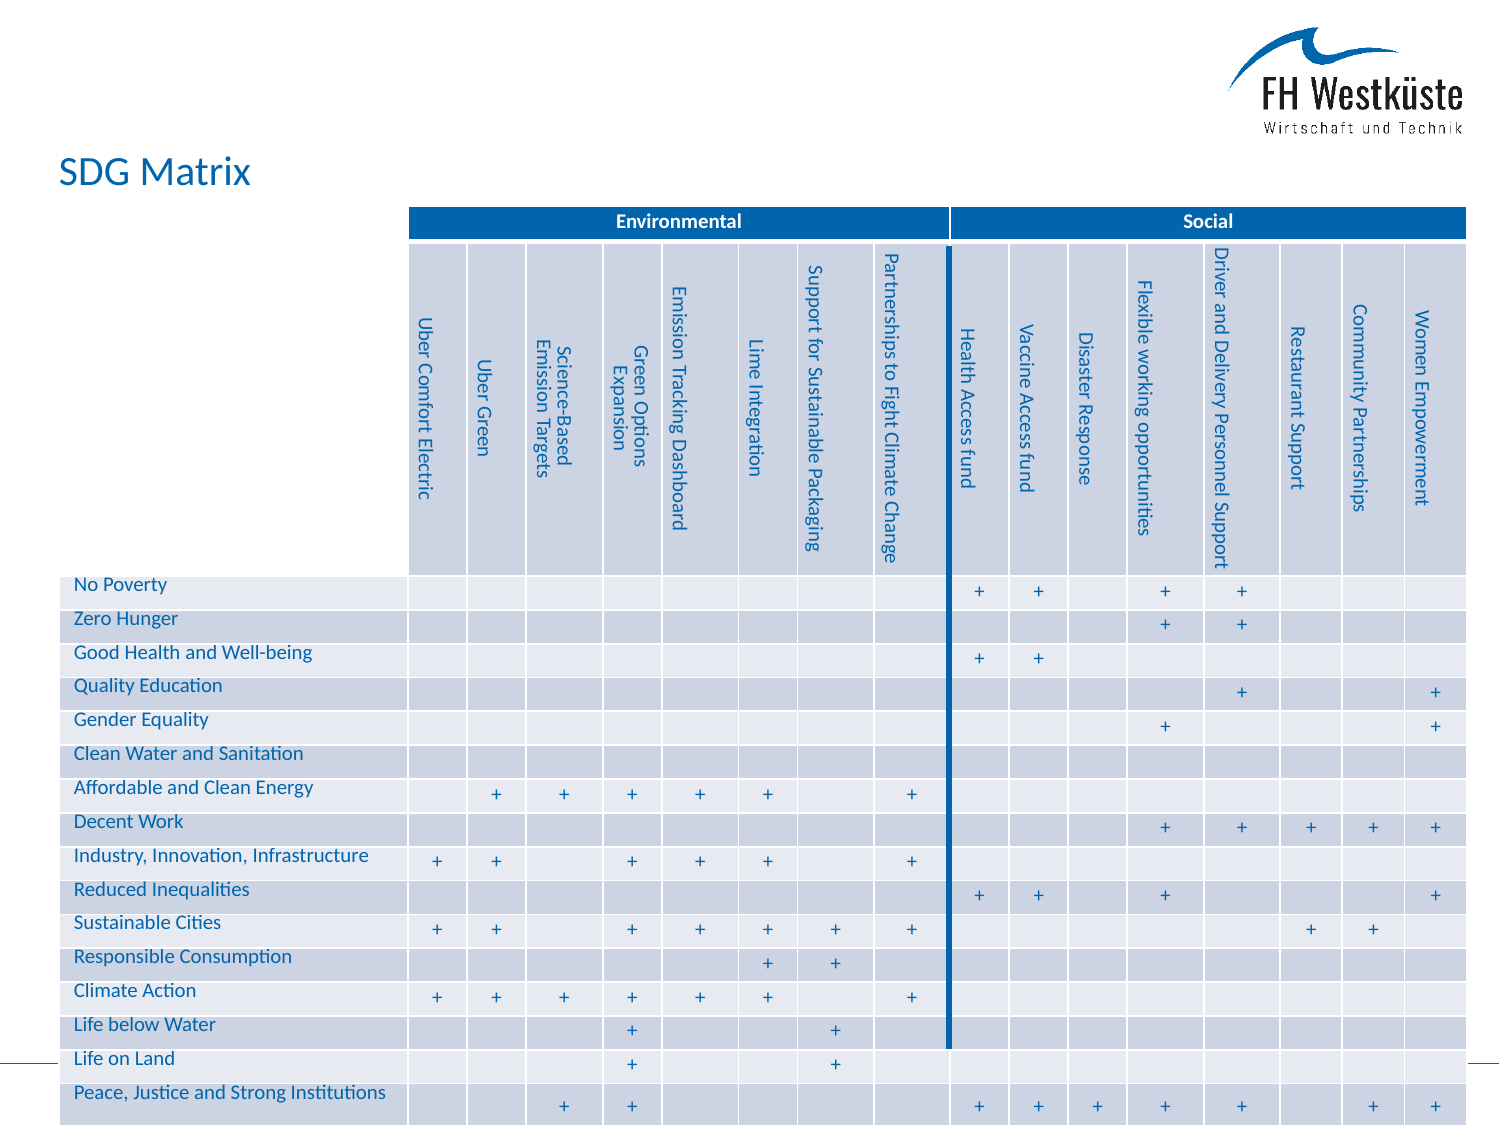

SDG Matrix
|  | Environmental |  |  |  |  |  |  |  | Social |  |  |  |  |  |  |  |
| --- | --- | --- | --- | --- | --- | --- | --- | --- | --- | --- | --- | --- | --- | --- | --- | --- |
|  | Uber Comfort Electric | Uber Green | Science-Based Emission Targets | Green Options Expansion | Emission Tracking Dashboard | Lime Integration | Support for Sustainable Packaging | Partnerships to Fight Climate Change | Health Access fund | Vaccine Access fund | Disaster Response | Flexible working opportunities | Driver and Delivery Personnel Support | Restaurant Support | Community Partnerships | Women Empowerment |
| No Poverty |  |  |  |  |  |  |  |  | + | + |  | + | + |  |  |  |
| Zero Hunger |  |  |  |  |  |  |  |  |  |  |  | + | + |  |  |  |
| Good Health and Well-being |  |  |  |  |  |  |  |  | + | + |  |  |  |  |  |  |
| Quality Education |  |  |  |  |  |  |  |  |  |  |  |  | + |  |  | + |
| Gender Equality |  |  |  |  |  |  |  |  |  |  |  | + |  |  |  | + |
| Clean Water and Sanitation |  |  |  |  |  |  |  |  |  |  |  |  |  |  |  |  |
| Affordable and Clean Energy |  | + | + | + | + | + |  | + |  |  |  |  |  |  |  |  |
| Decent Work |  |  |  |  |  |  |  |  |  |  |  | + | + | + | + | + |
| Industry, Innovation, Infrastructure | + | + |  | + | + | + |  | + |  |  |  |  |  |  |  |  |
| Reduced Inequalities |  |  |  |  |  |  |  |  | + | + |  | + |  |  |  | + |
| Sustainable Cities | + | + |  | + | + | + | + | + |  |  |  |  |  | + | + |  |
| Responsible Consumption |  |  |  |  |  | + | + |  |  |  |  |  |  |  |  |  |
| Climate Action | + | + | + | + | + | + |  | + |  |  |  |  |  |  |  |  |
| Life below Water |  |  |  | + |  |  | + |  |  |  |  |  |  |  |  |  |
| Life on Land |  |  |  | + |  |  | + |  |  |  |  |  |  |  |  |  |
| Peace, Justice and Strong Institutions |  |  | + | + |  |  |  |  | + | + | + | + | + |  | + | + |
| Partnership for Goals |  |  |  |  |  |  |  | + |  |  |  |  | + | + | + |  |
Uber ESG-Report, SDGs United Nations, Own Representation
ESG
60